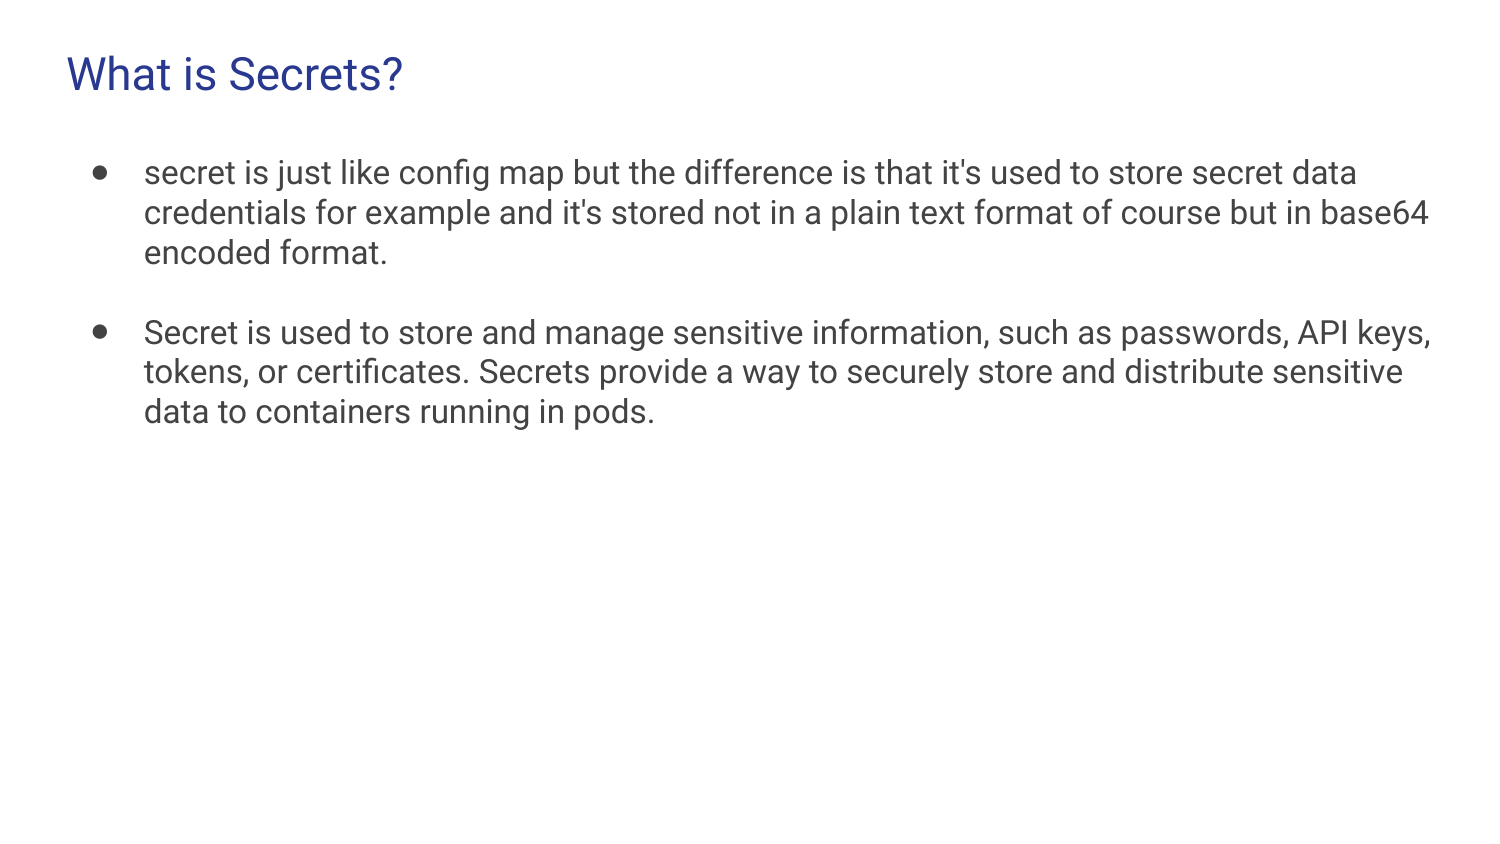

# What is Secrets?
secret is just like config map but the difference is that it's used to store secret data credentials for example and it's stored not in a plain text format of course but in base64 encoded format.

Secret is used to store and manage sensitive information, such as passwords, API keys, tokens, or certificates. Secrets provide a way to securely store and distribute sensitive data to containers running in pods.